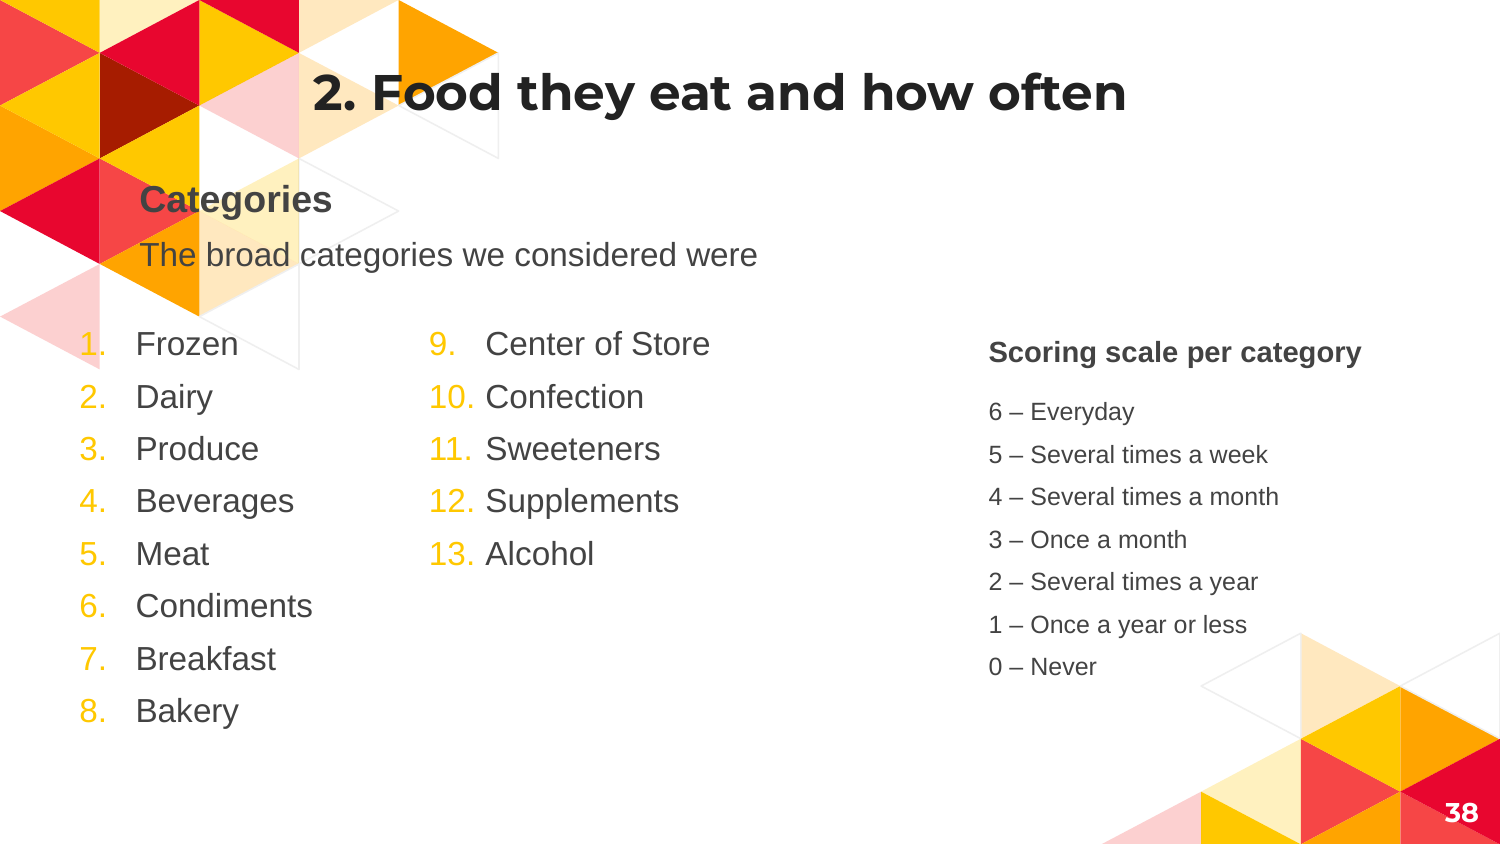

# 2. Food they eat and how often
Categories
The broad categories we considered were

Frozen
Dairy
Produce
Beverages
Meat
Condiments
Breakfast
Bakery

Center of Store
Confection
Sweeteners
Supplements
Alcohol

Scoring scale per category

6 – Everyday
5 – Several times a week
4 – Several times a month
3 – Once a month
2 – Several times a year
1 – Once a year or less
0 – Never

38